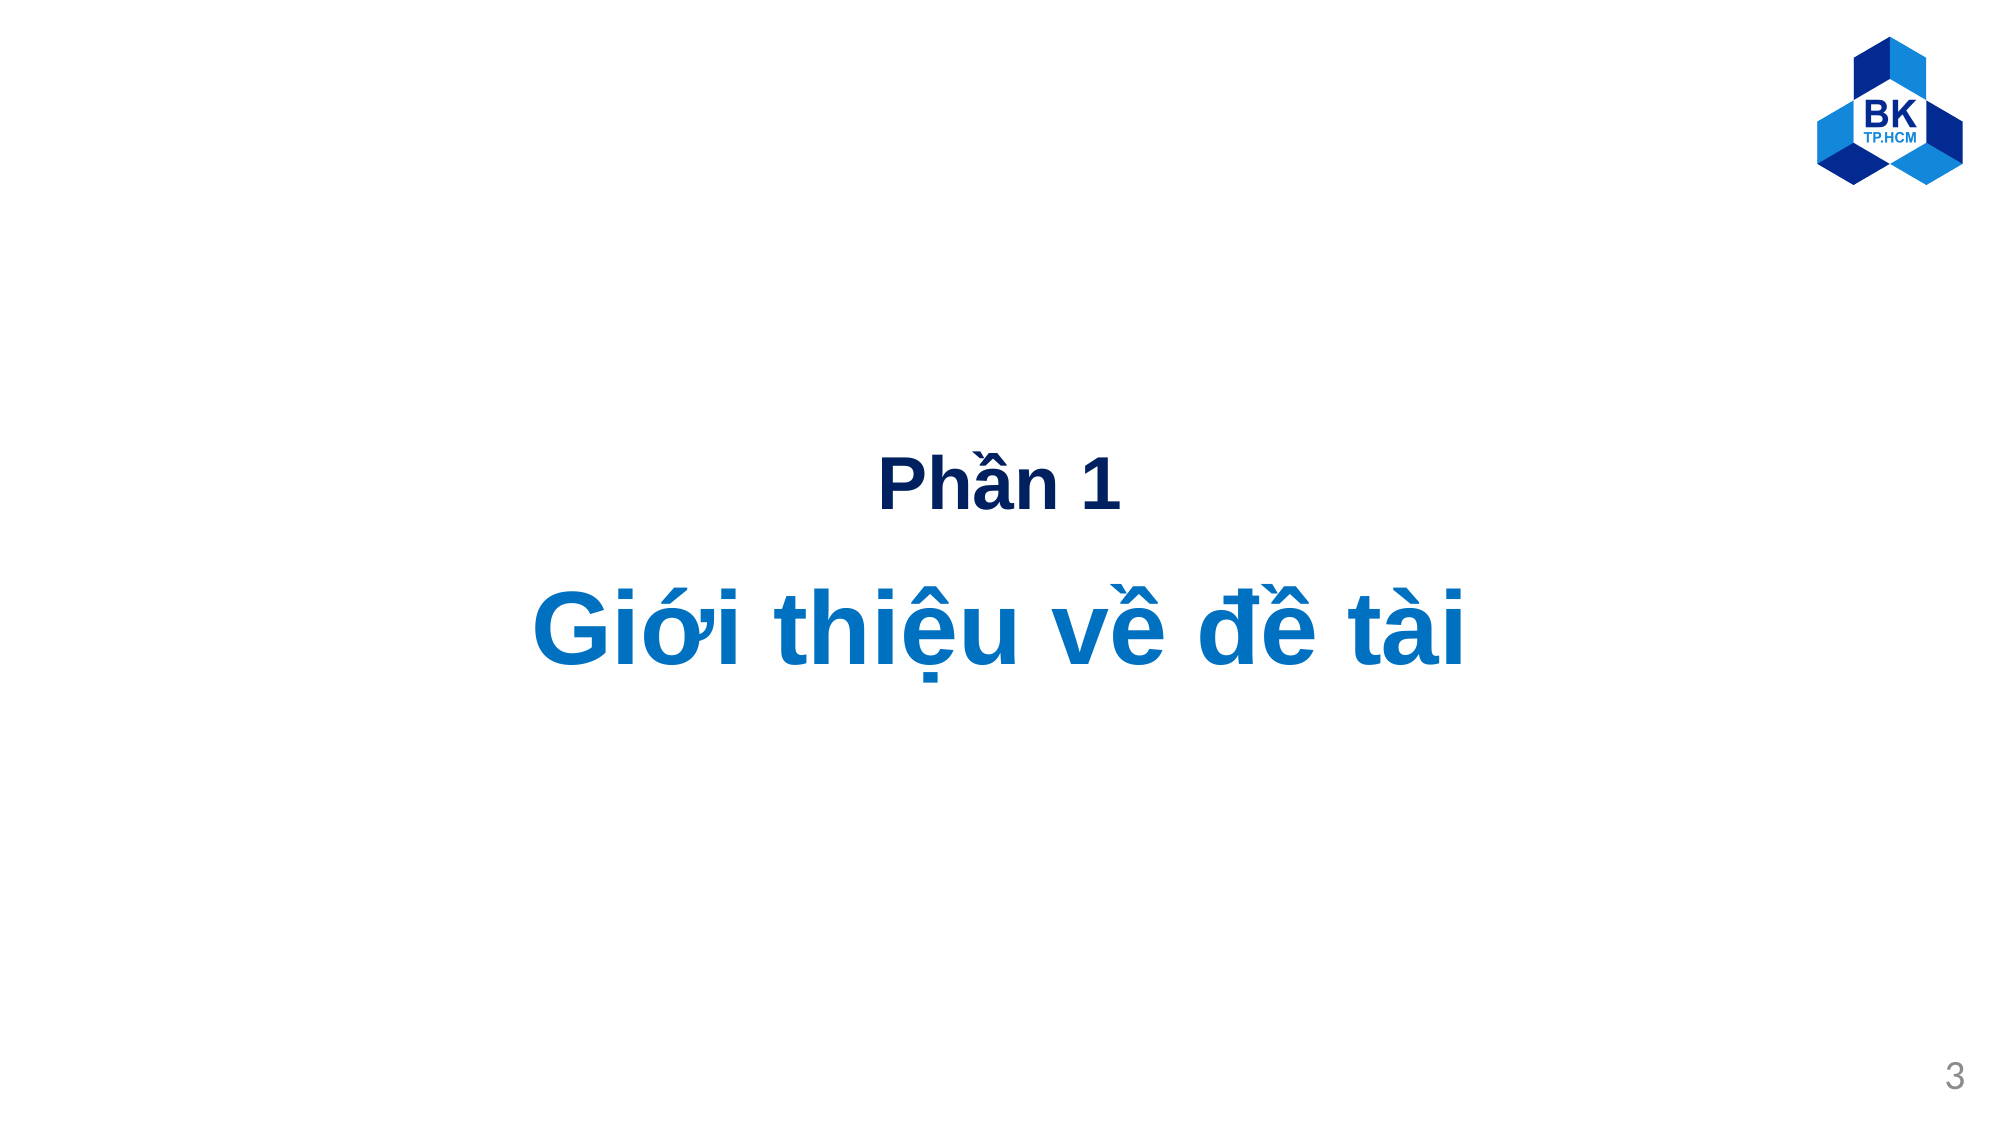

Phần 1
Giới thiệu về đề tài